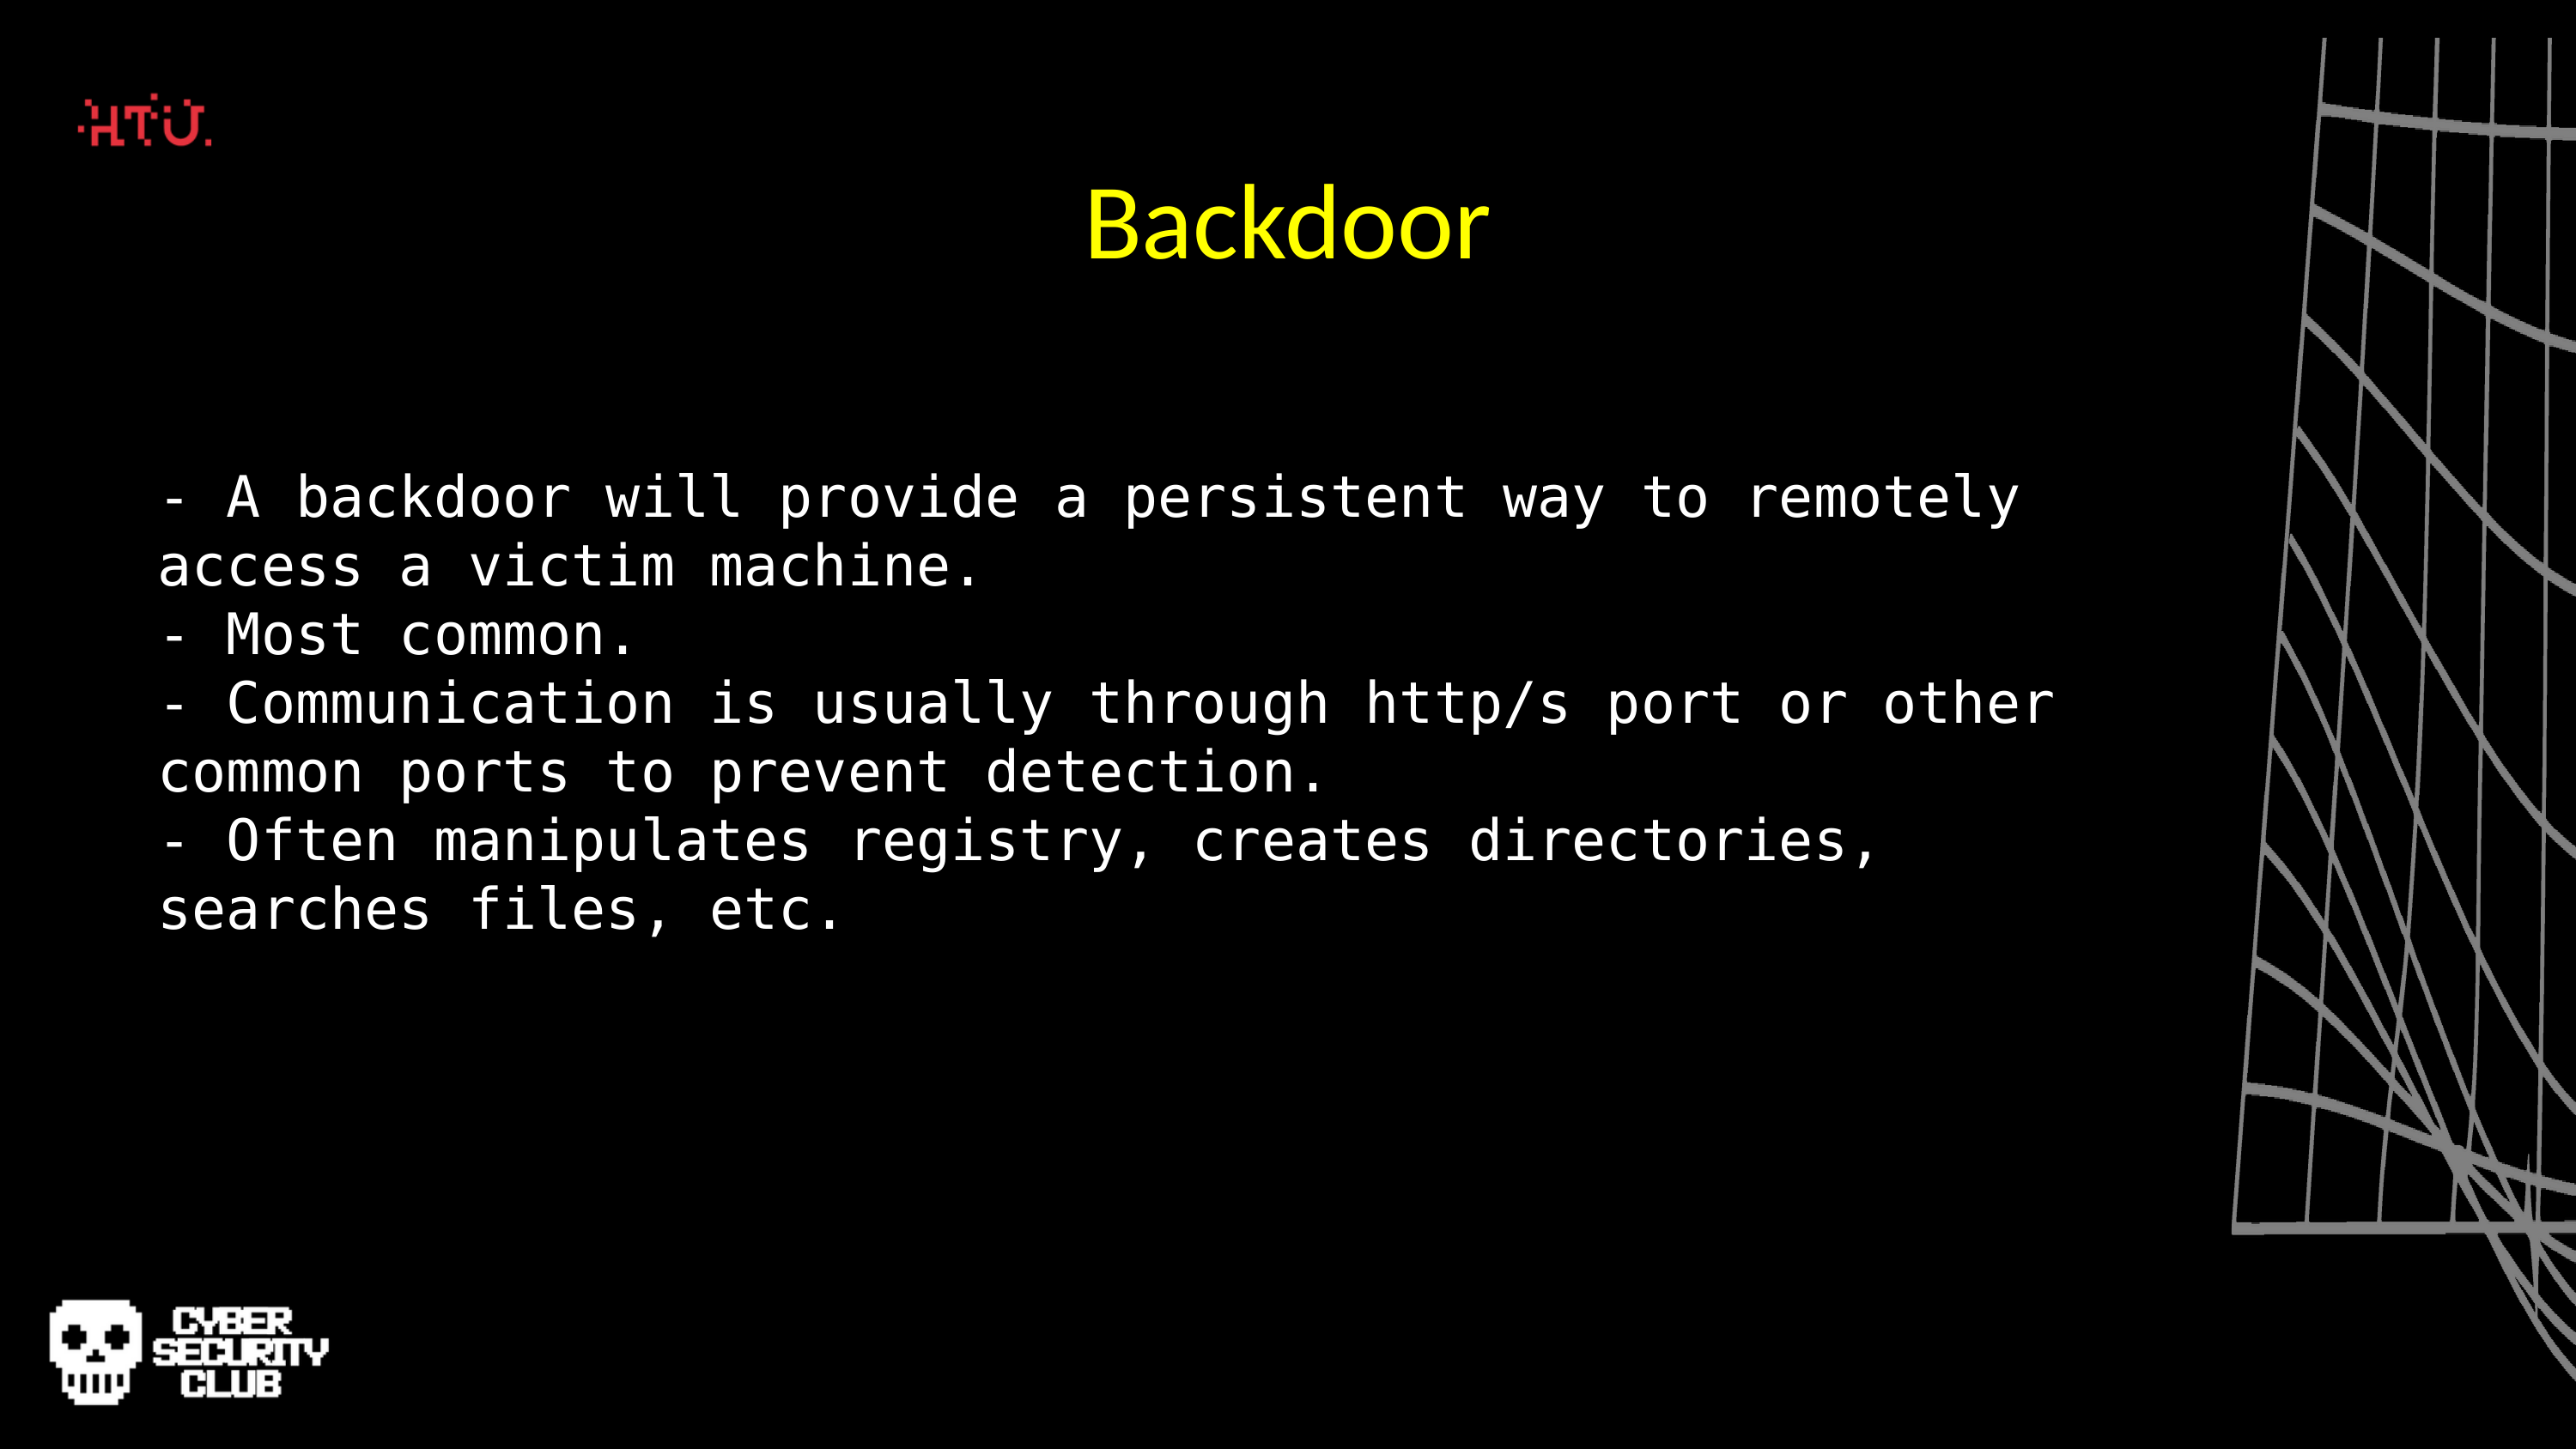

Backdoor

- A backdoor will provide a persistent way to remotely access a victim machine.
- Most common.
- Communication is usually through http/s port or other common ports to prevent detection.
- Often manipulates registry, creates directories, searches files, etc.